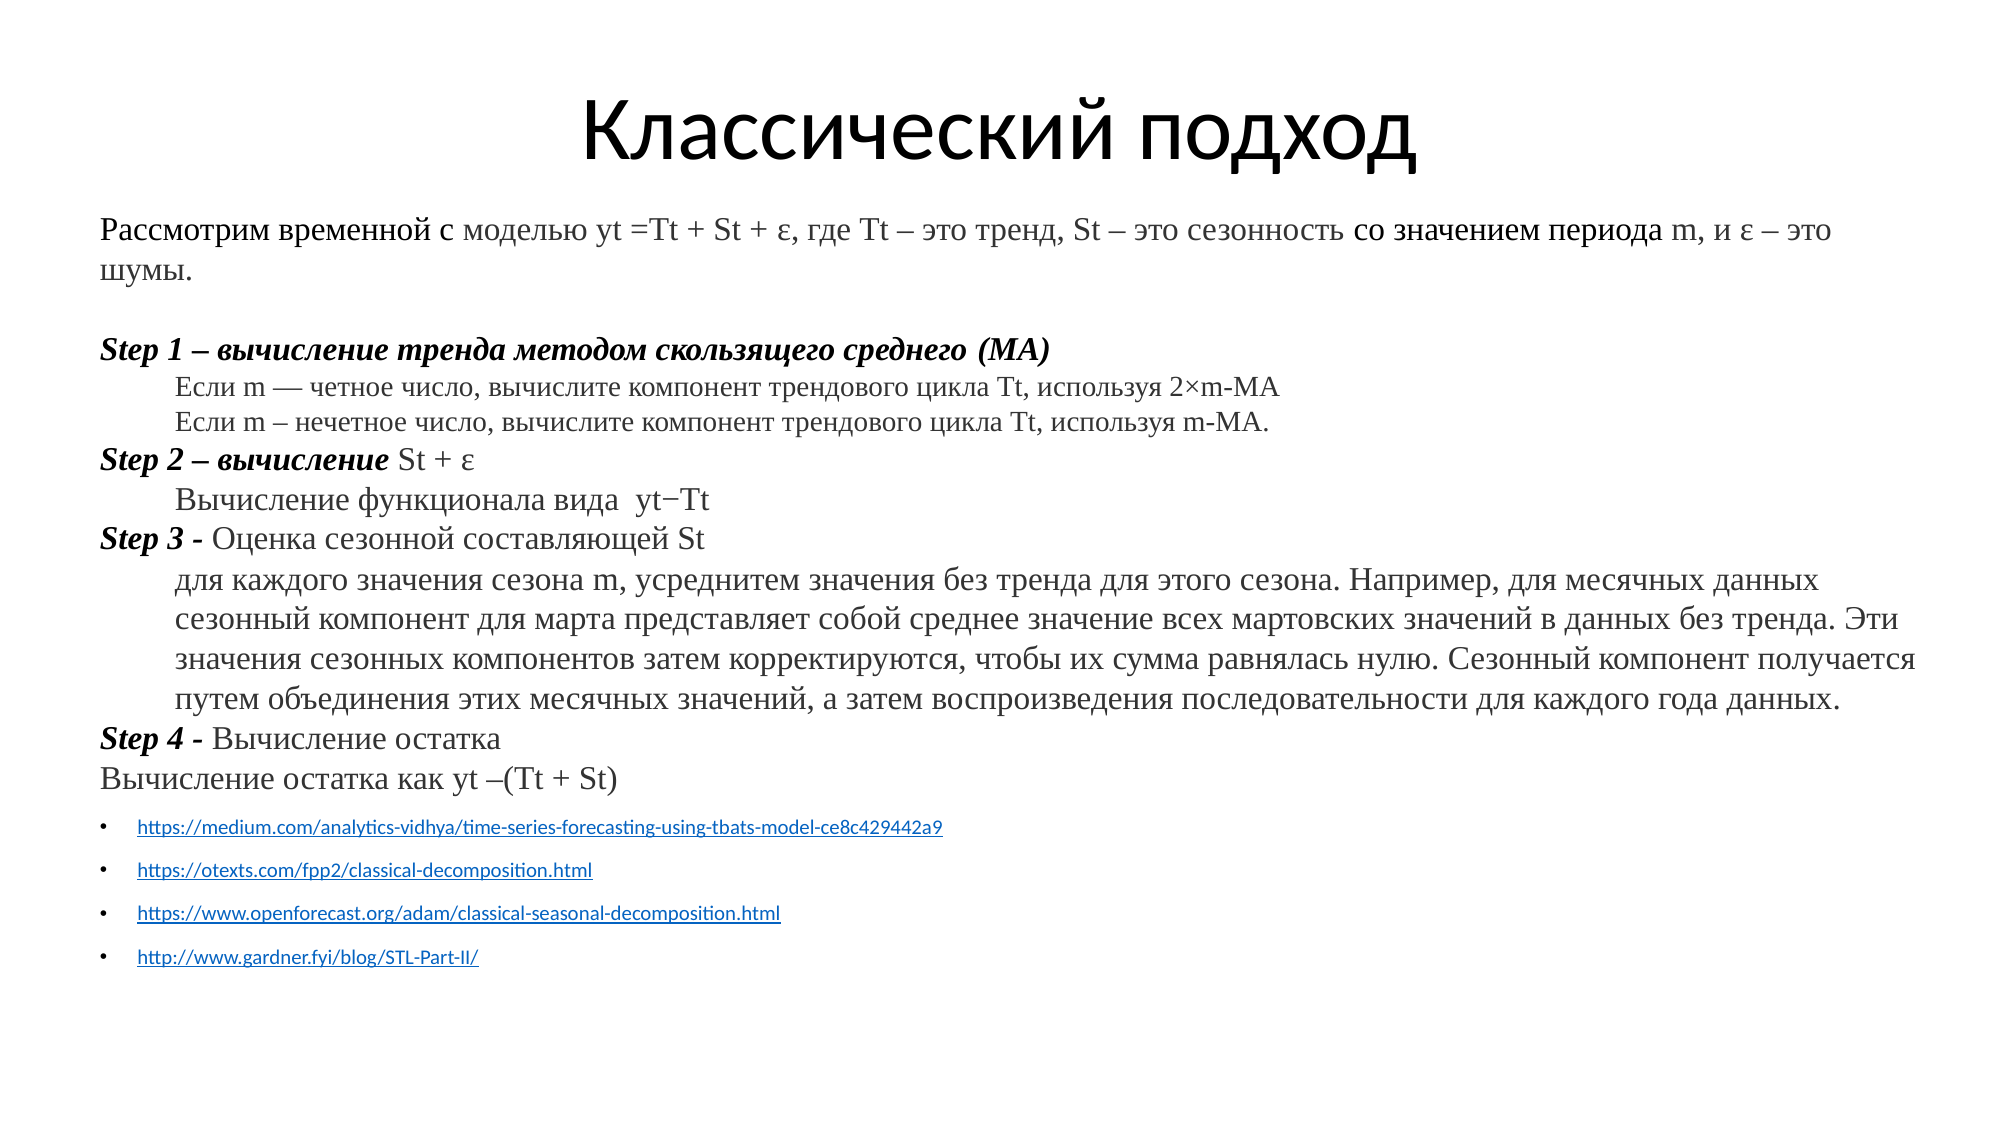

# Классический подход
Рассмотрим временной с моделью yt =Tt + St + ε, где Tt – это тренд, St – это сезонность со значением периода m, и ε – это шумы.

Step 1 – вычисление тренда методом скользящего среднего (MA)
Если m — четное число, вычислите компонент трендового цикла Tt, используя 2×m-MA
Если m – нечетное число, вычислите компонент трендового цикла Tt, используя m-MA.
Step 2 – вычисление St + ε
	Вычисление функционала вида  yt−Tt
Step 3 - Оценка сезонной составляющей St
	для каждого значения сезона m, усреднитем значения без тренда для этого сезона. Например, для месячных данных сезонный компонент для марта представляет собой среднее значение всех мартовских значений в данных без тренда. Эти значения сезонных компонентов затем корректируются, чтобы их сумма равнялась нулю. Сезонный компонент получается путем объединения этих месячных значений, а затем воспроизведения последовательности для каждого года данных.
Step 4 - Вычисление остатка
Вычисление остатка как yt –(Tt + St)
https://medium.com/analytics-vidhya/time-series-forecasting-using-tbats-model-ce8c429442a9
https://otexts.com/fpp2/classical-decomposition.html
https://www.openforecast.org/adam/classical-seasonal-decomposition.html
http://www.gardner.fyi/blog/STL-Part-II/